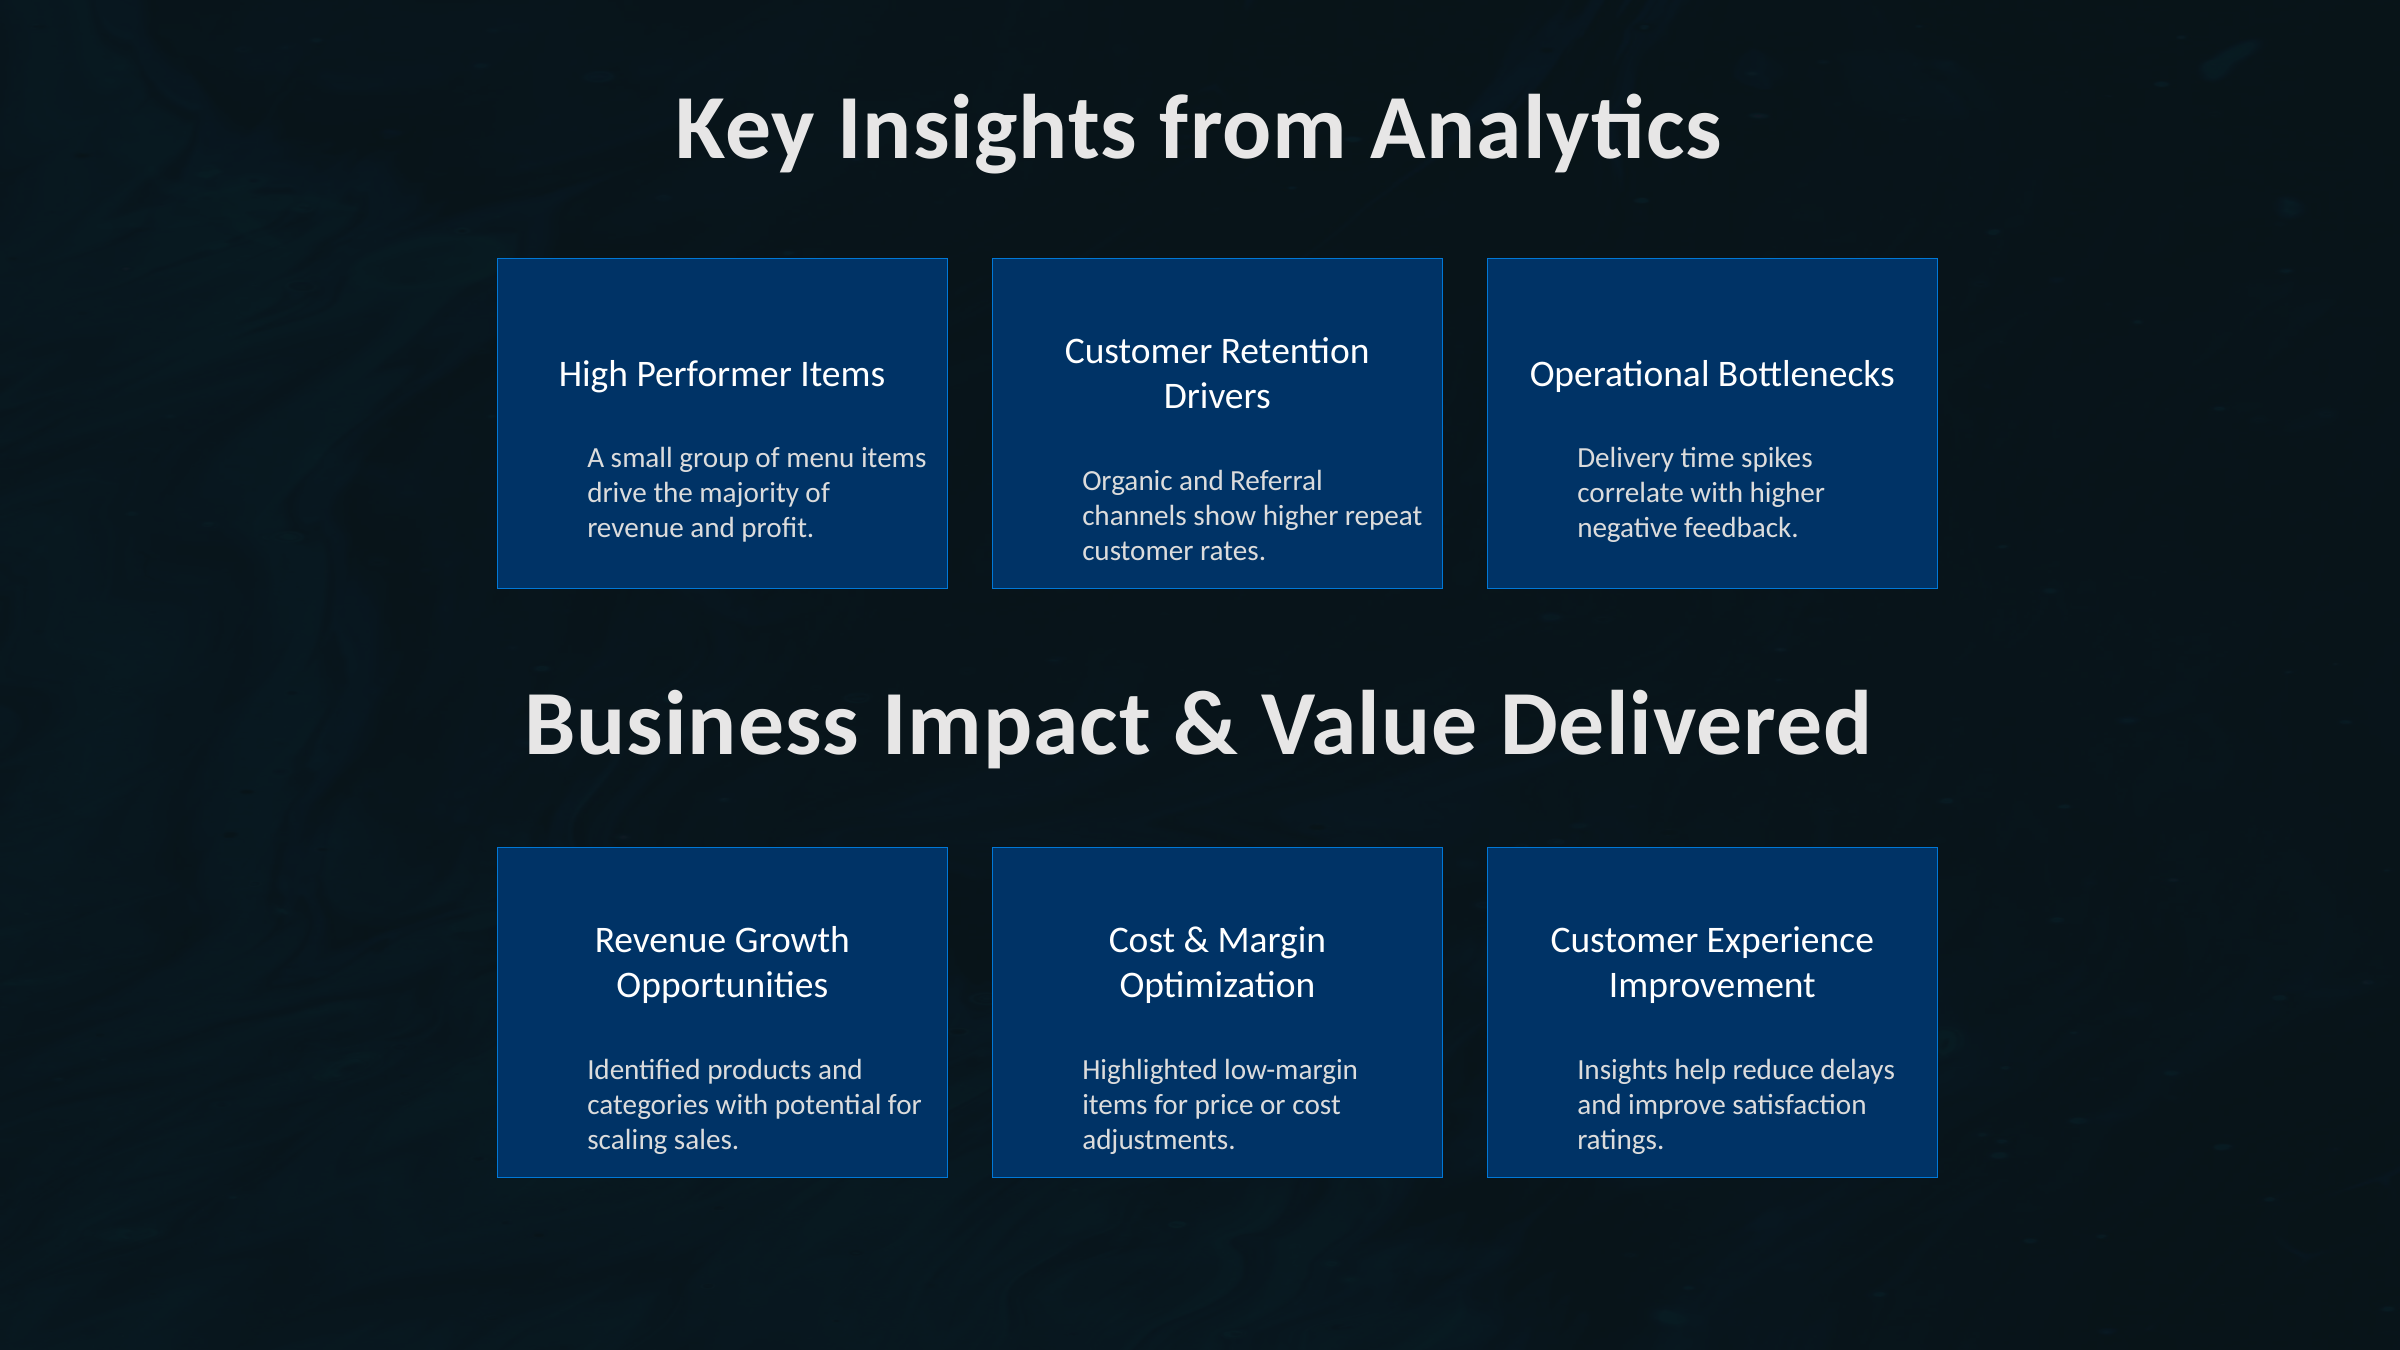

Key Insights from Analytics

High Performer Items

A small group of menu items drive the majority of revenue and profit.

Customer Retention Drivers

Organic and Referral channels show higher repeat customer rates.

Operational Bottlenecks

Delivery time spikes correlate with higher negative feedback.
Business Impact & Value Delivered

Revenue Growth Opportunities

Identified products and categories with potential for scaling sales.

Cost & Margin Optimization

Highlighted low-margin items for price or cost adjustments.

Customer Experience Improvement

Insights help reduce delays and improve satisfaction ratings.